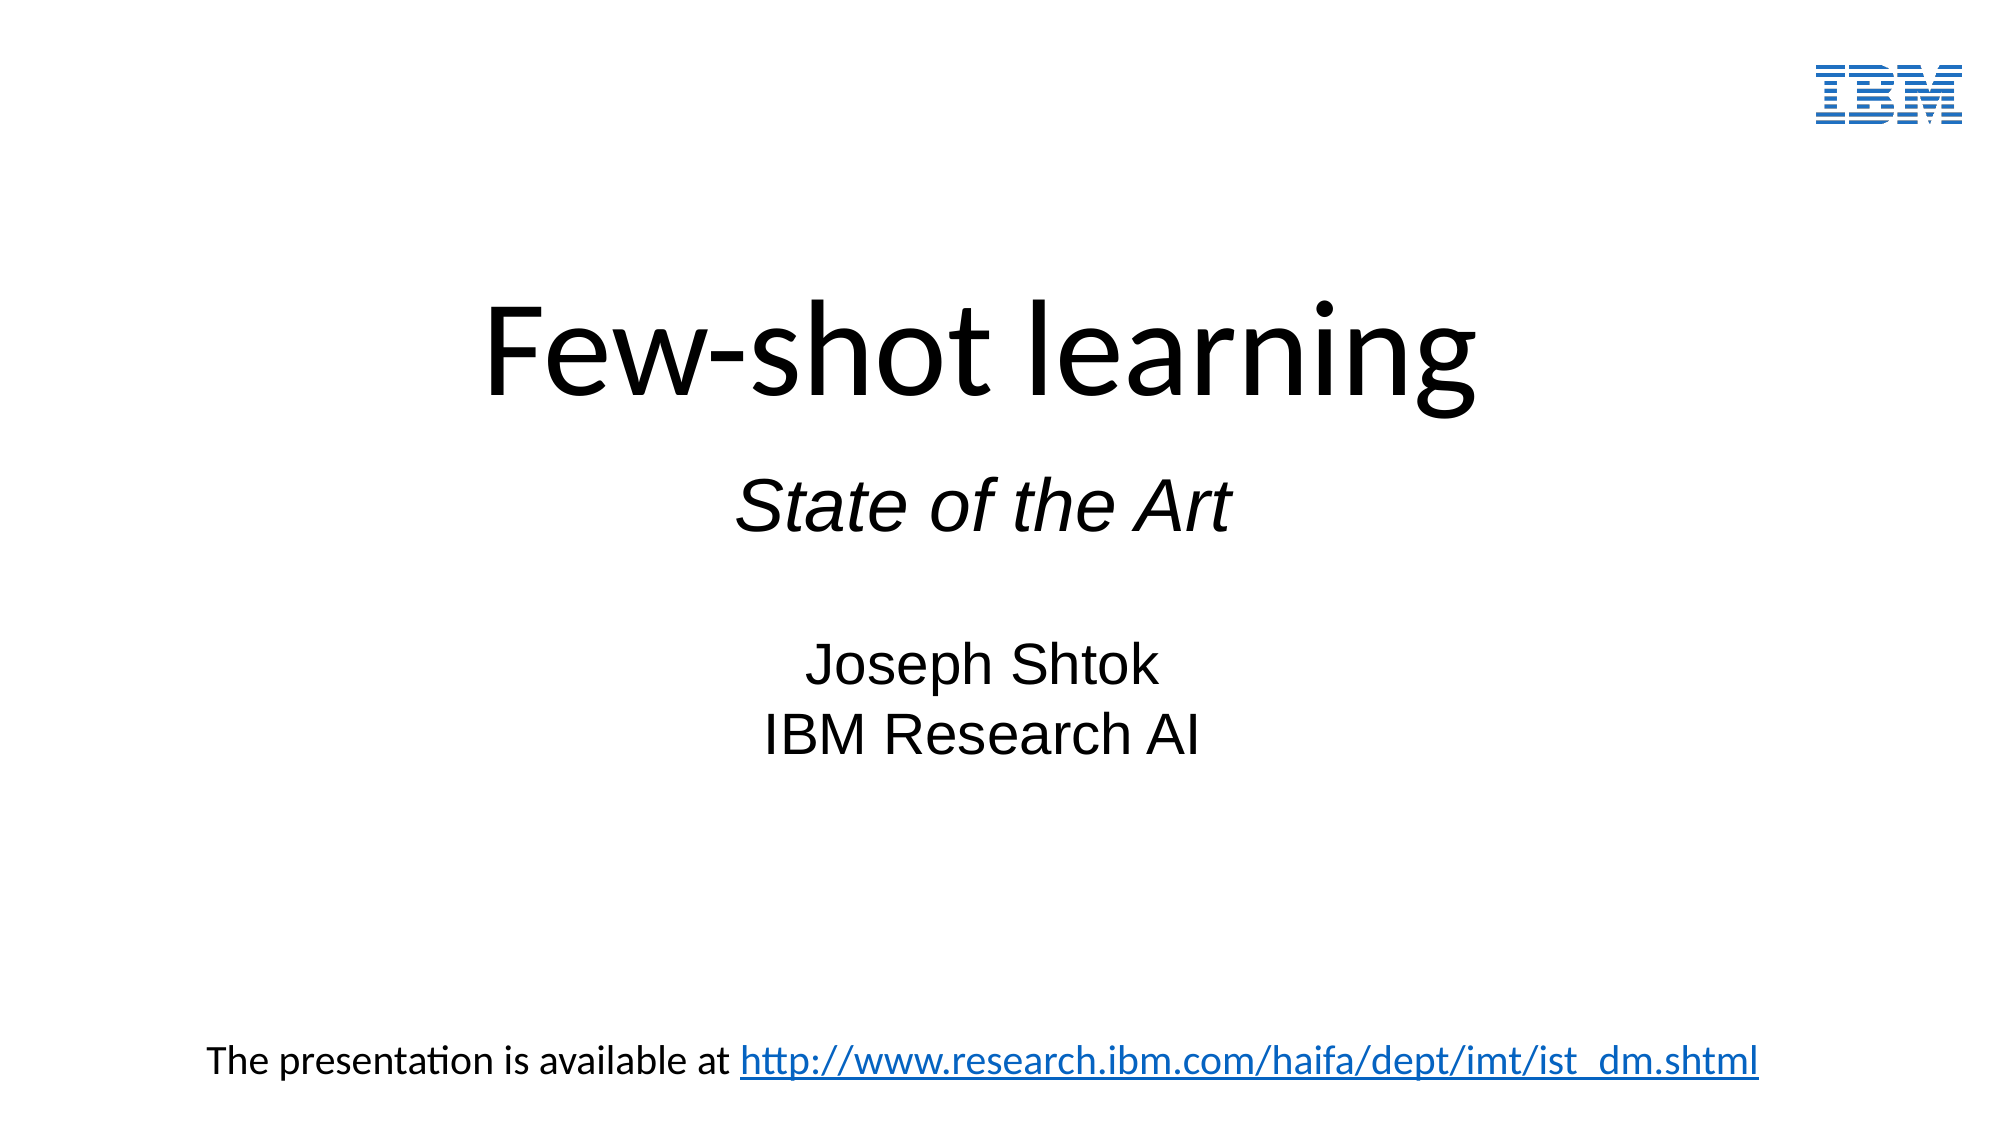

# Few-shot learning
State of the Art

Joseph Shtok
IBM Research AI
The presentation is available at http://www.research.ibm.com/haifa/dept/imt/ist_dm.shtml